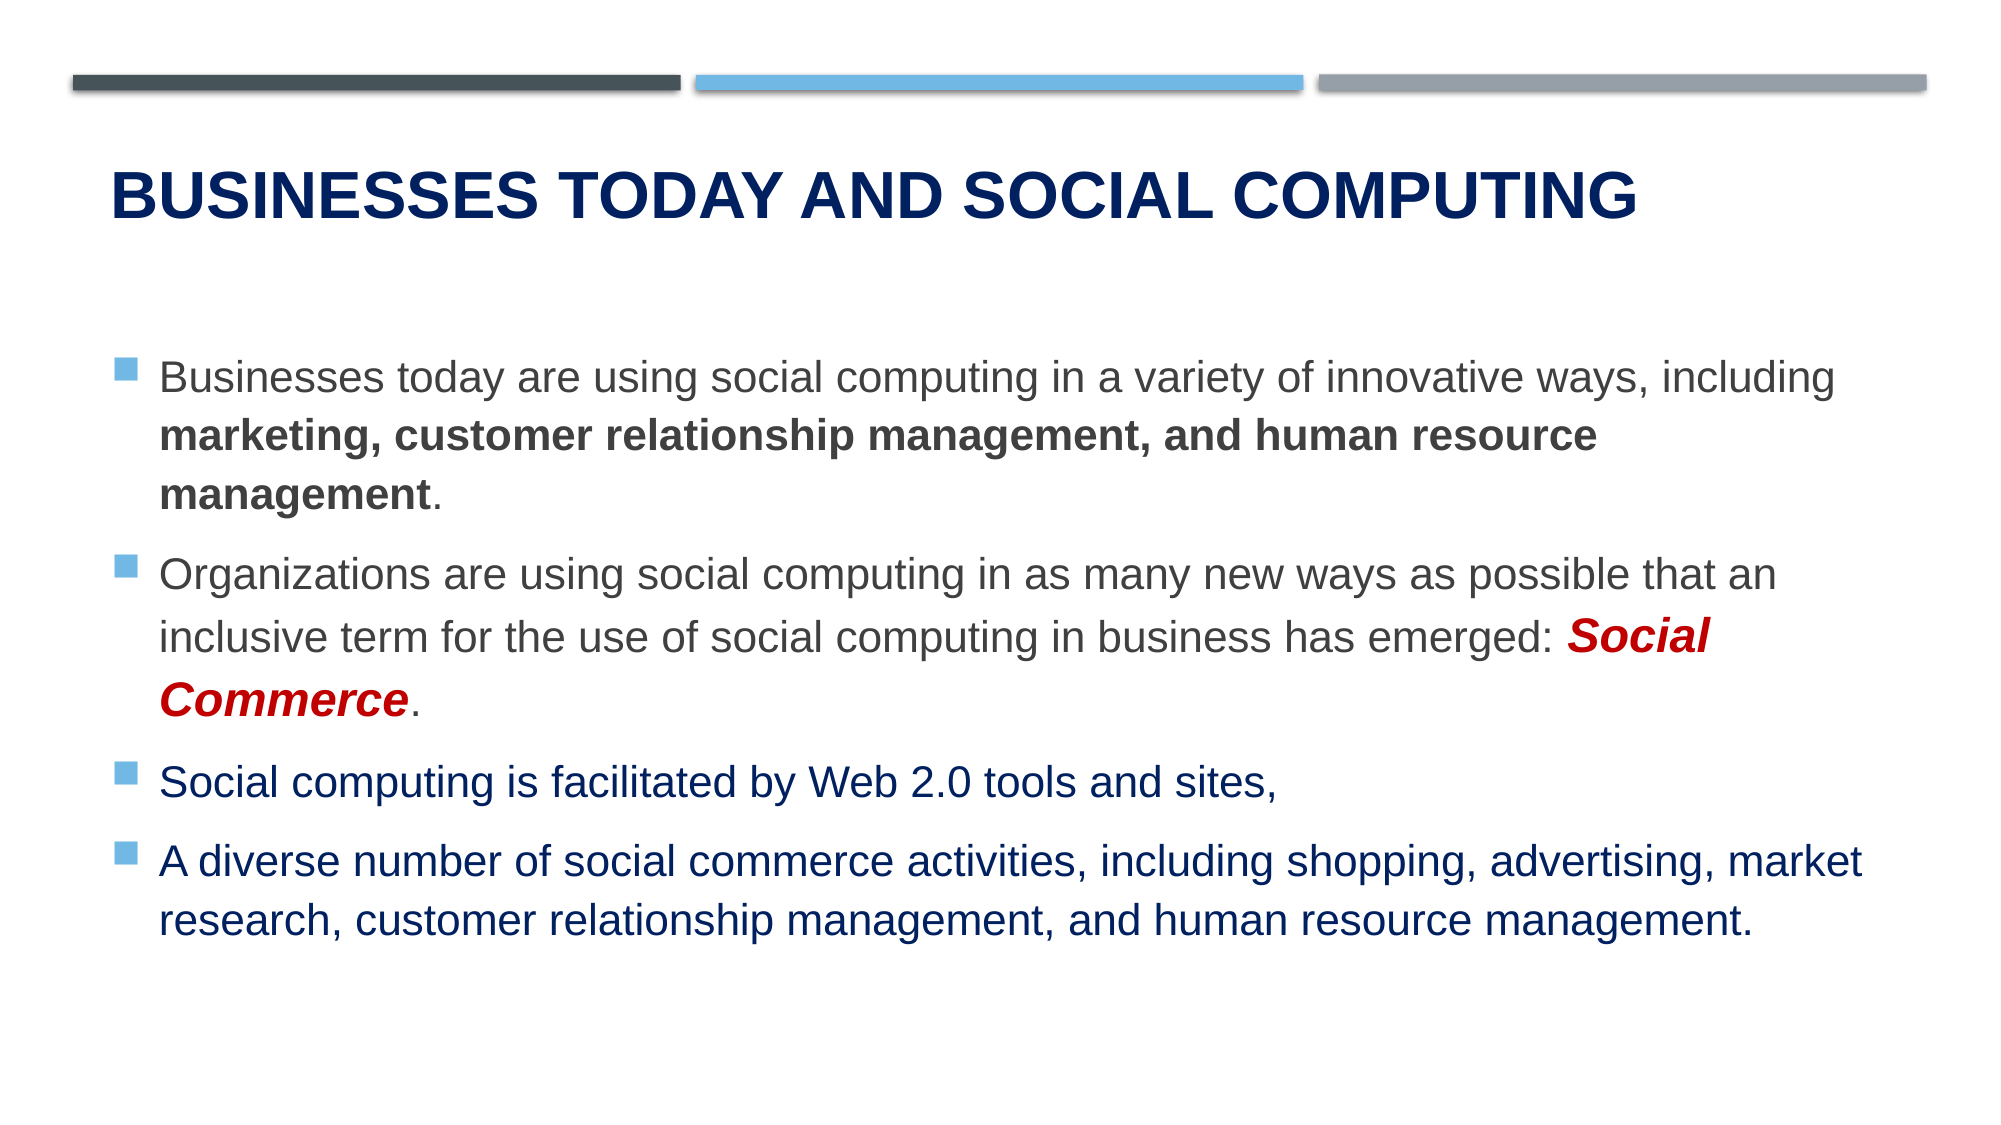

# Businesses today AND social computing
Businesses today are using social computing in a variety of innovative ways, including marketing, customer relationship management, and human resource management.
Organizations are using social computing in as many new ways as possible that an inclusive term for the use of social computing in business has emerged: Social Commerce.
Social computing is facilitated by Web 2.0 tools and sites,
A diverse number of social commerce activities, including shopping, advertising, market research, customer relationship management, and human resource management.